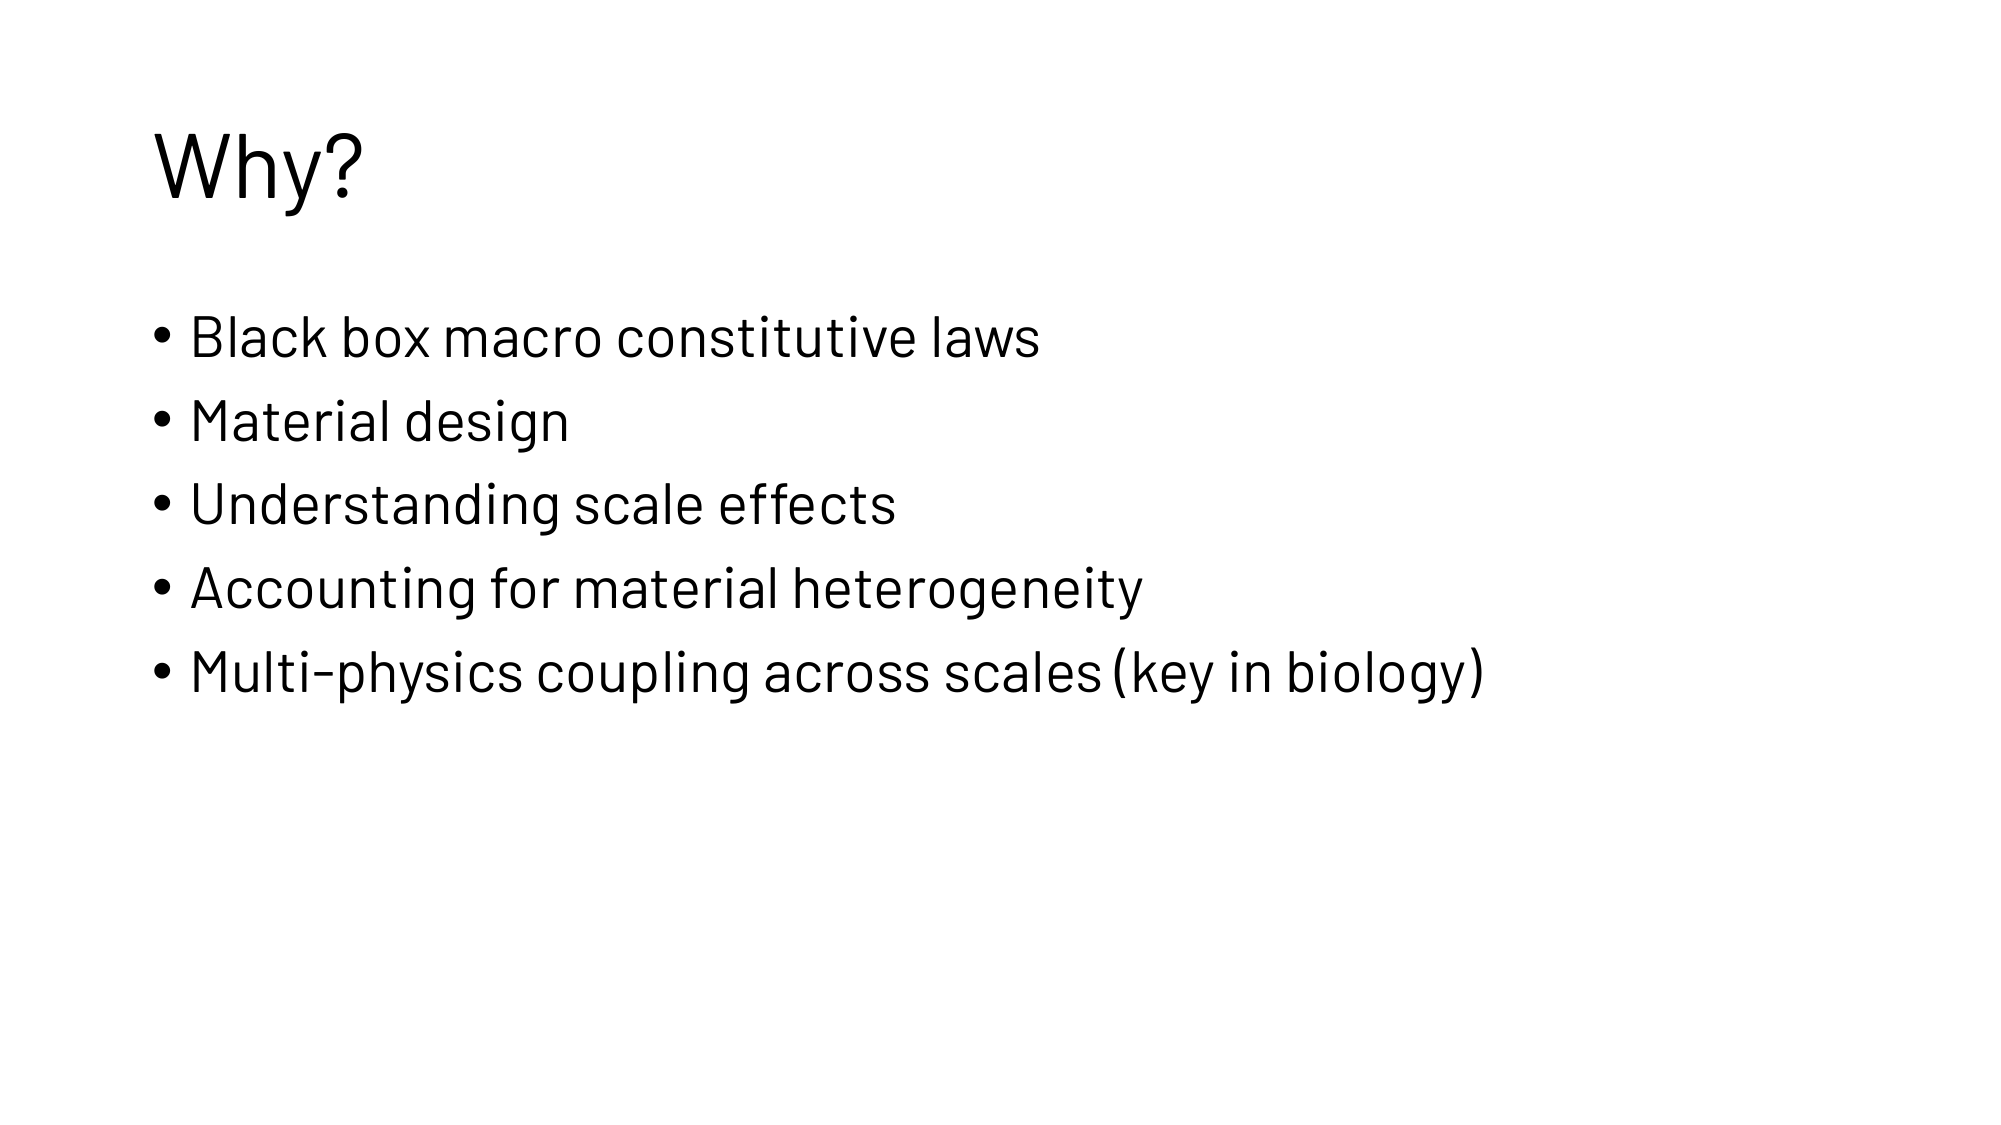

# Why?
Black box macro constitutive laws
Material design
Understanding scale effects
Accounting for material heterogeneity
Multi-physics coupling across scales (key in biology)